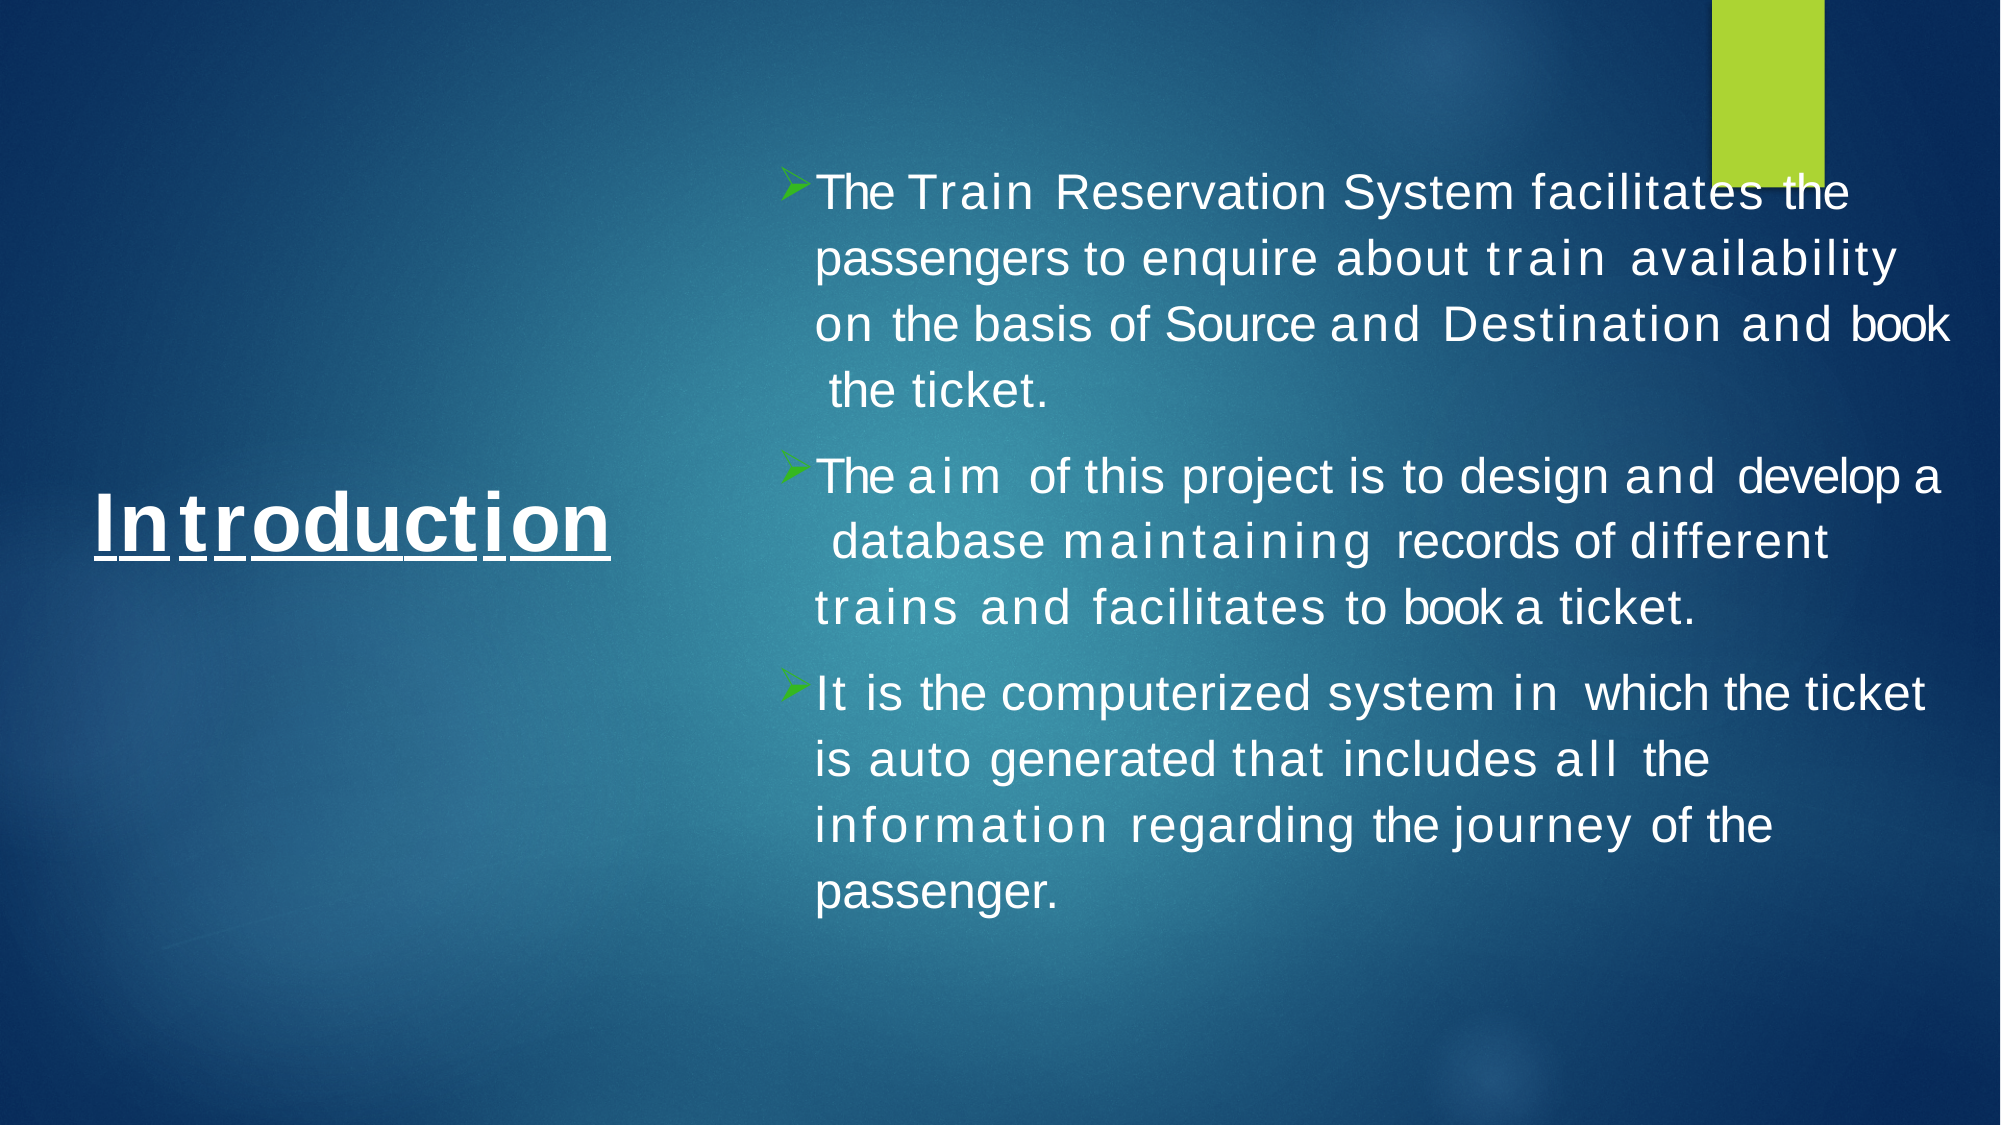

The Train Reservation System facilitates the  passengers to enquire about train availability  on the basis of Source and Destination and book  the ticket.
The aim of this project is to design and develop a  database maintaining records of different  trains and facilitates to book a ticket.
It is the computerized system in which the ticket  is auto generated that includes all the  information regarding the journey of the  passenger.
Introduction